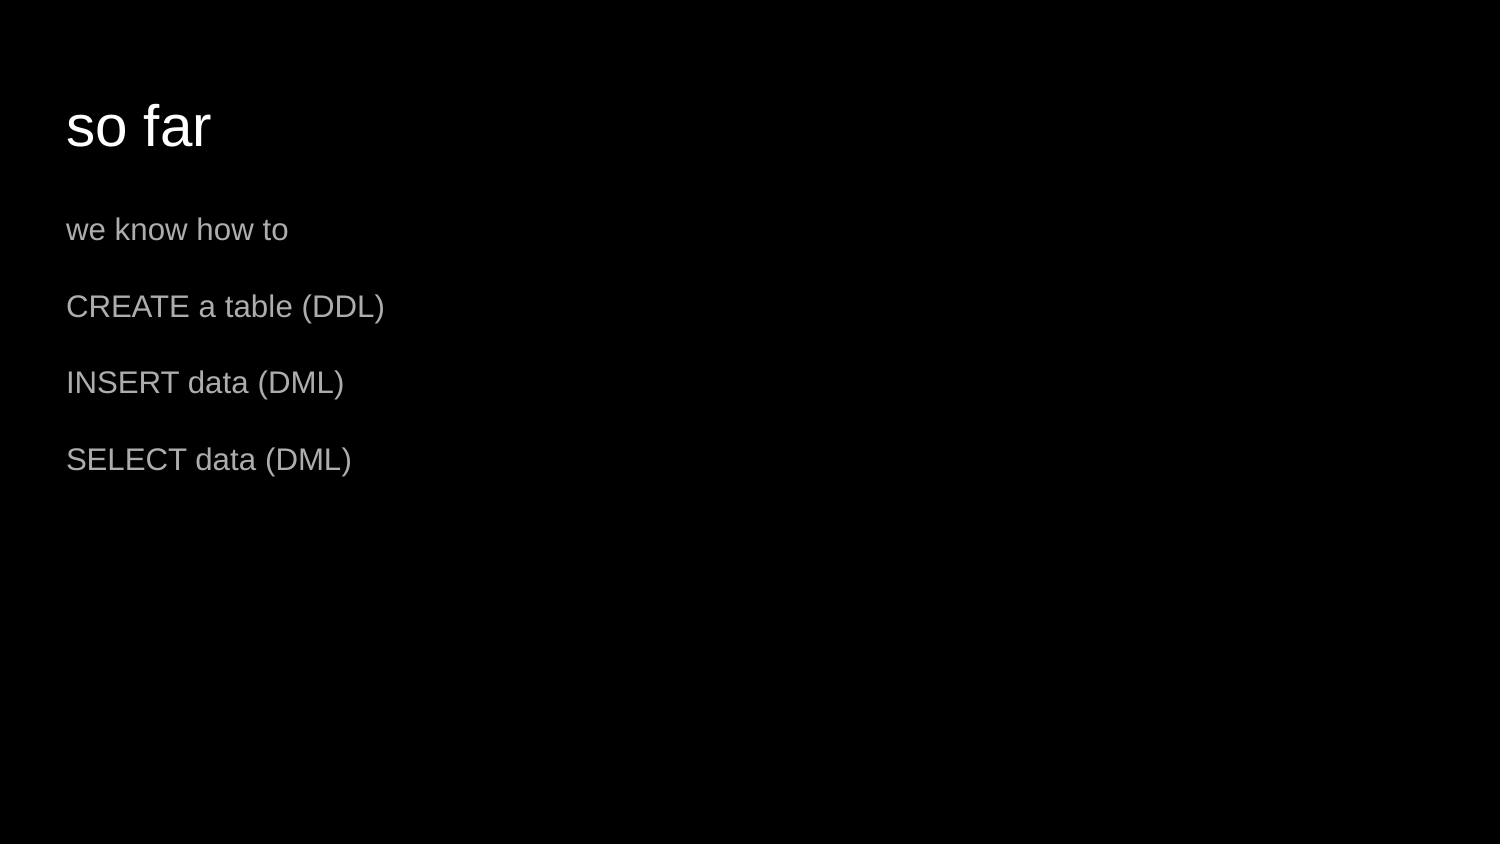

# so far
we know how to
CREATE a table (DDL)
INSERT data (DML)
SELECT data (DML)

https://goo.gl/kCuA7F